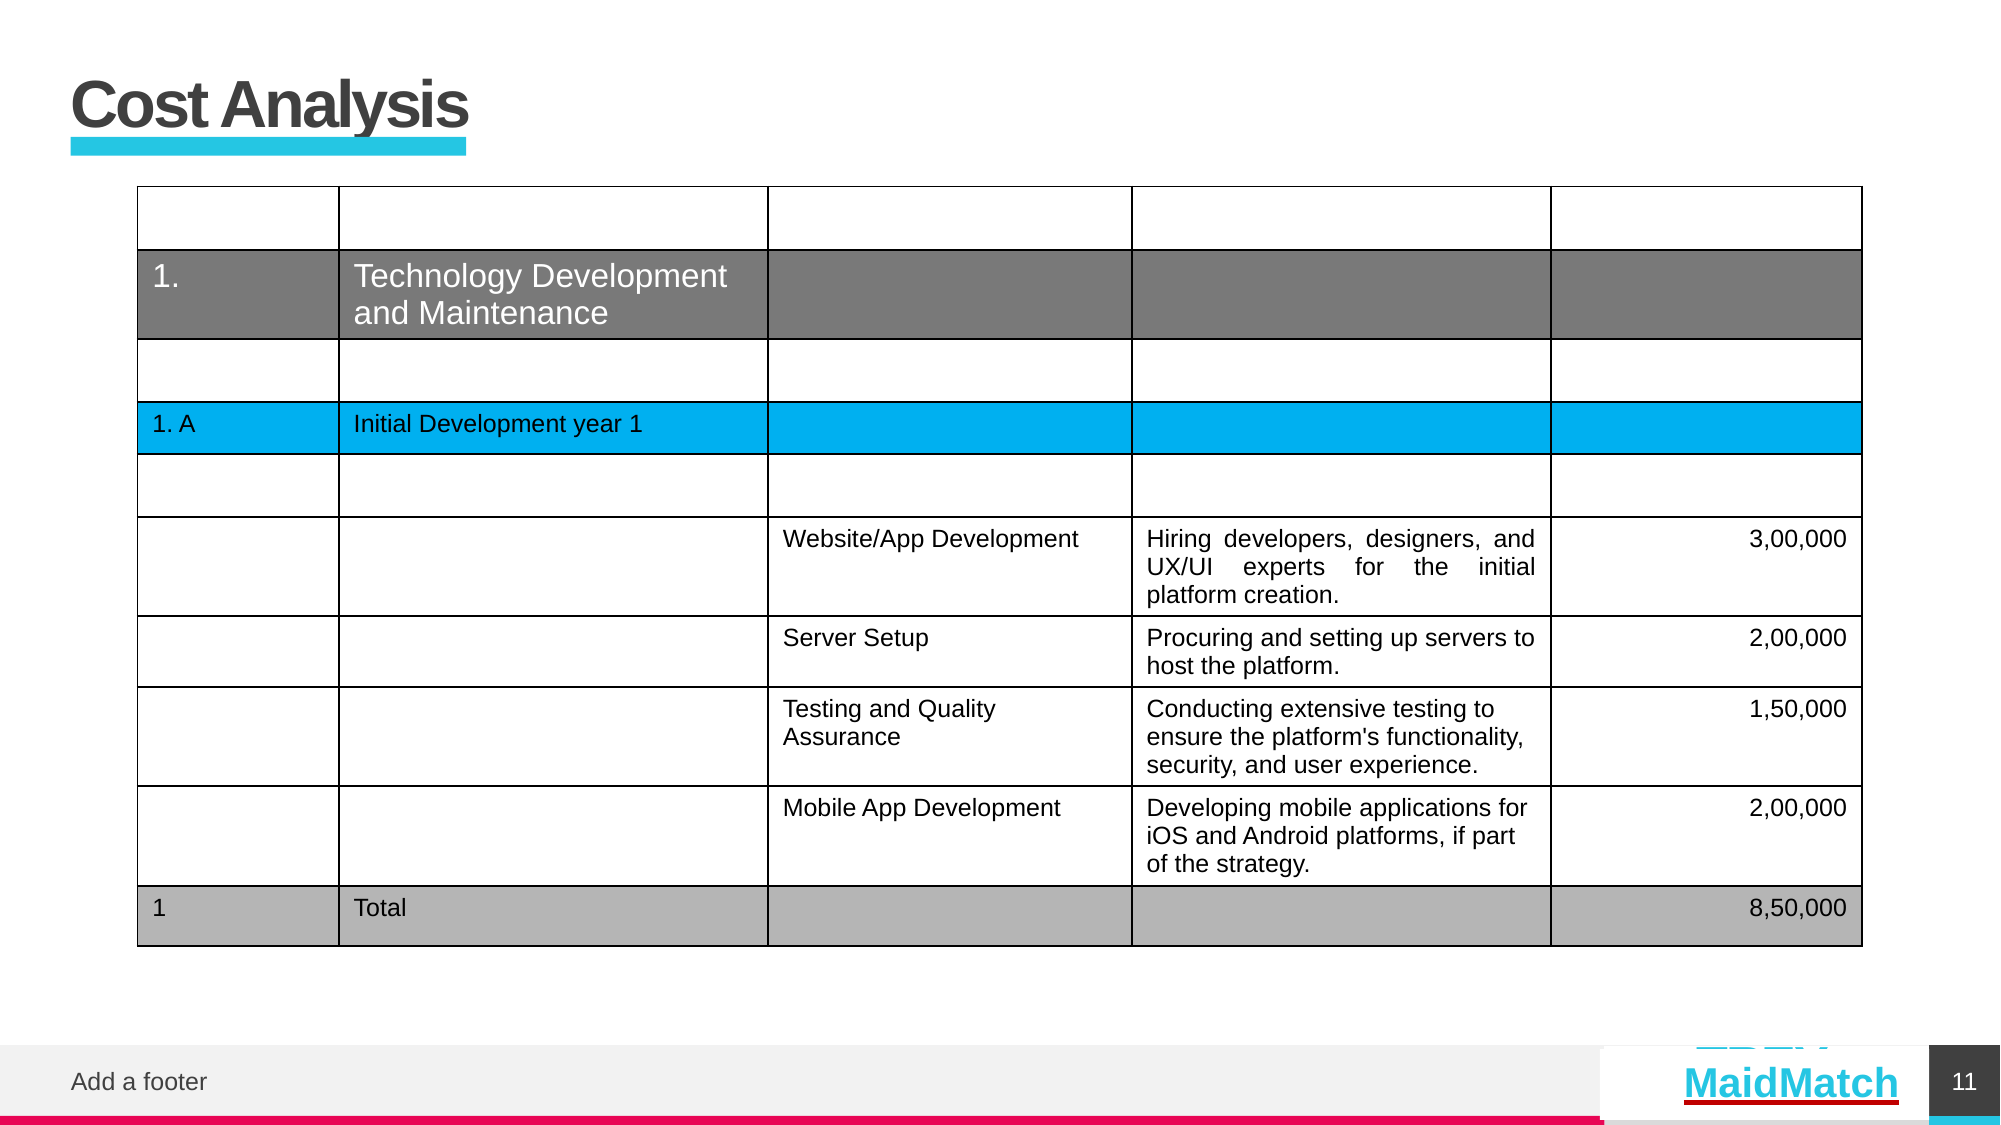

# Cost Analysis

|  |  |  |  |  |
| --- | --- | --- | --- | --- |
| 1. | Technology Development and Maintenance |  |  |  |
|  |  |  |  |  |
| 1. A | Initial Development year 1 |  |  |  |
|  |  |  |  |  |
|  |  | Website/App Development | Hiring developers, designers, and UX/UI experts for the initial platform creation. | 3,00,000 |
|  |  | Server Setup | Procuring and setting up servers to host the platform. | 2,00,000 |
|  |  | Testing and Quality Assurance | Conducting extensive testing to ensure the platform's functionality, security, and user experience. | 1,50,000 |
|  |  | Mobile App Development | Developing mobile applications for iOS and Android platforms, if part of the strategy. | 2,00,000 |
| 1 | Total |  |  | 8,50,000 |
11
MaidMatch
Add a footer